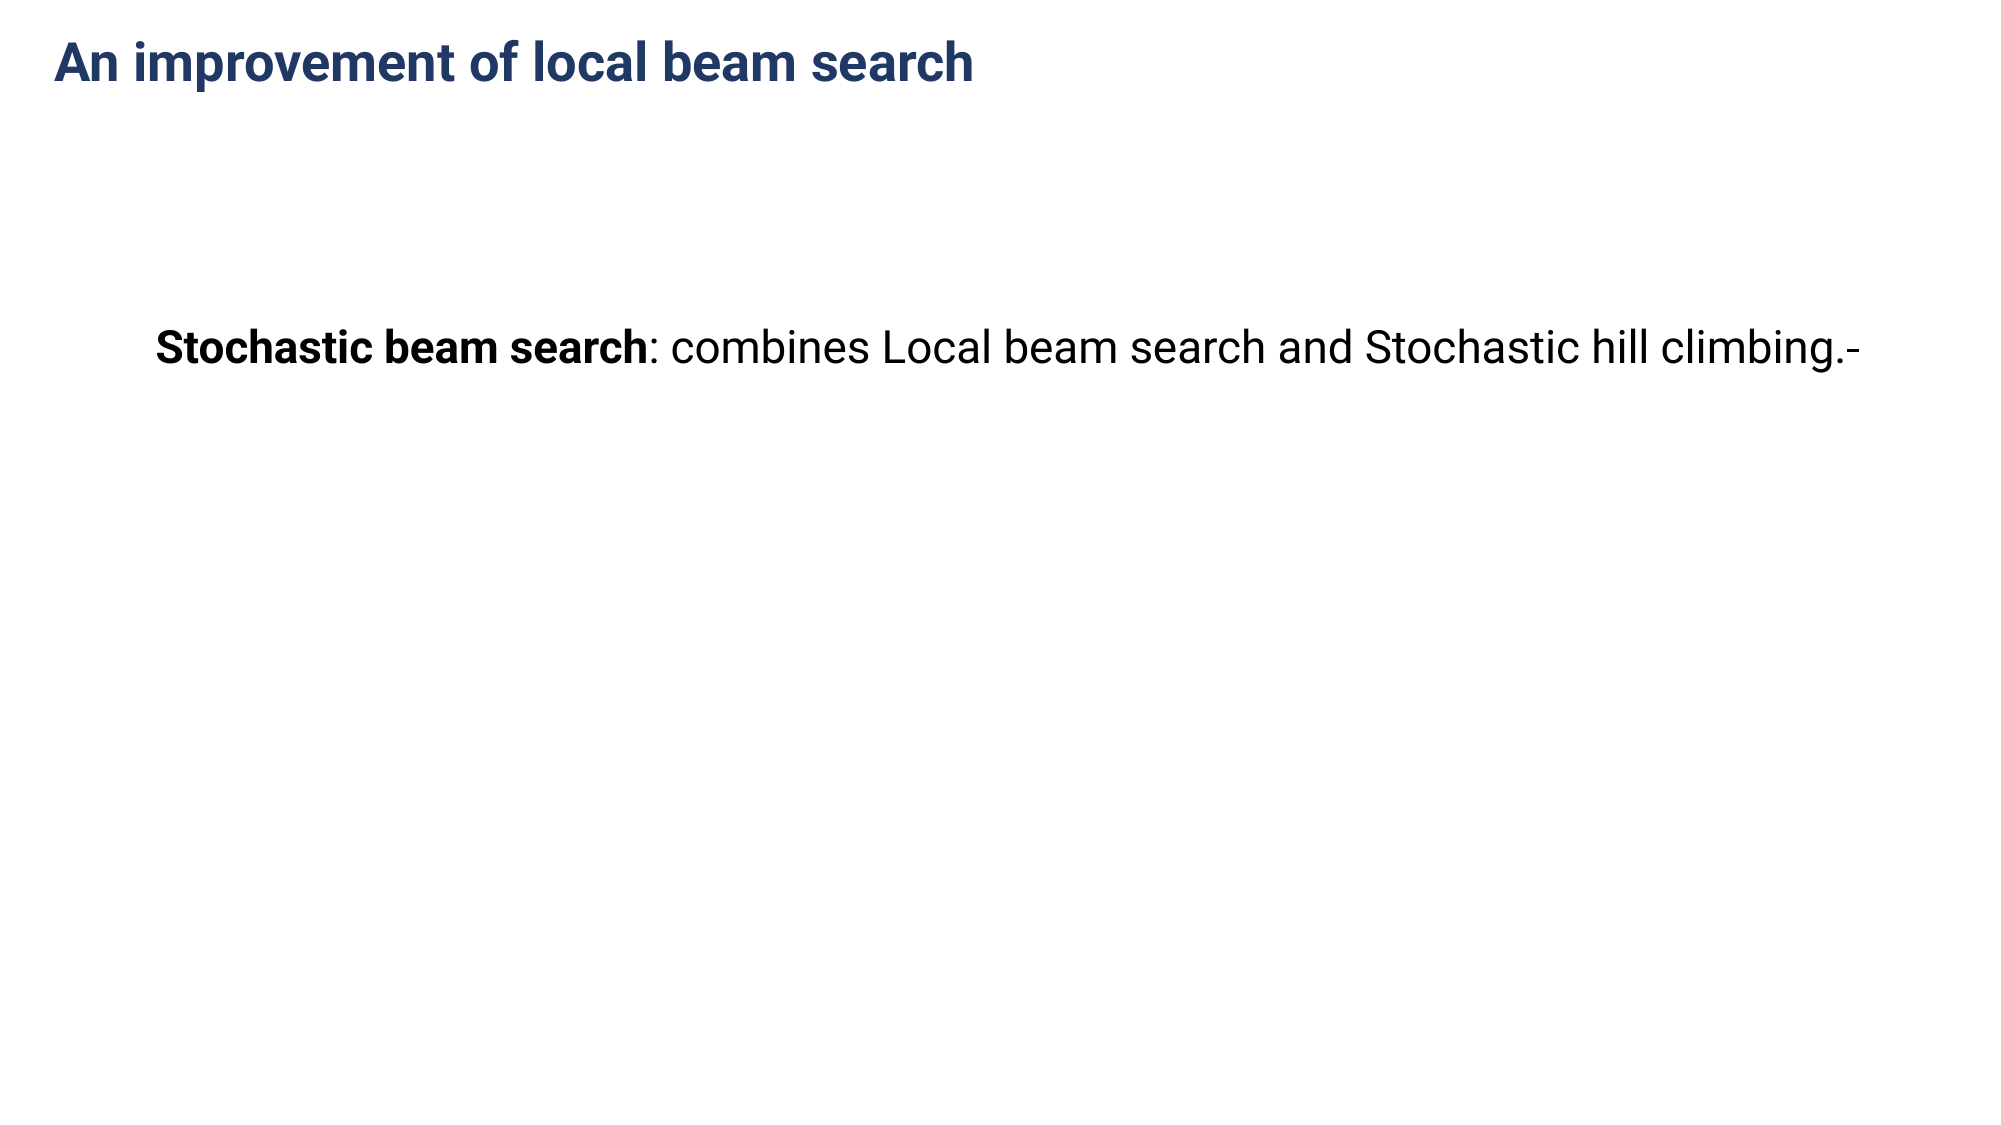

An improvement of local beam search

Stochastic beam search: combines Local beam search and Stochastic hill climbing.